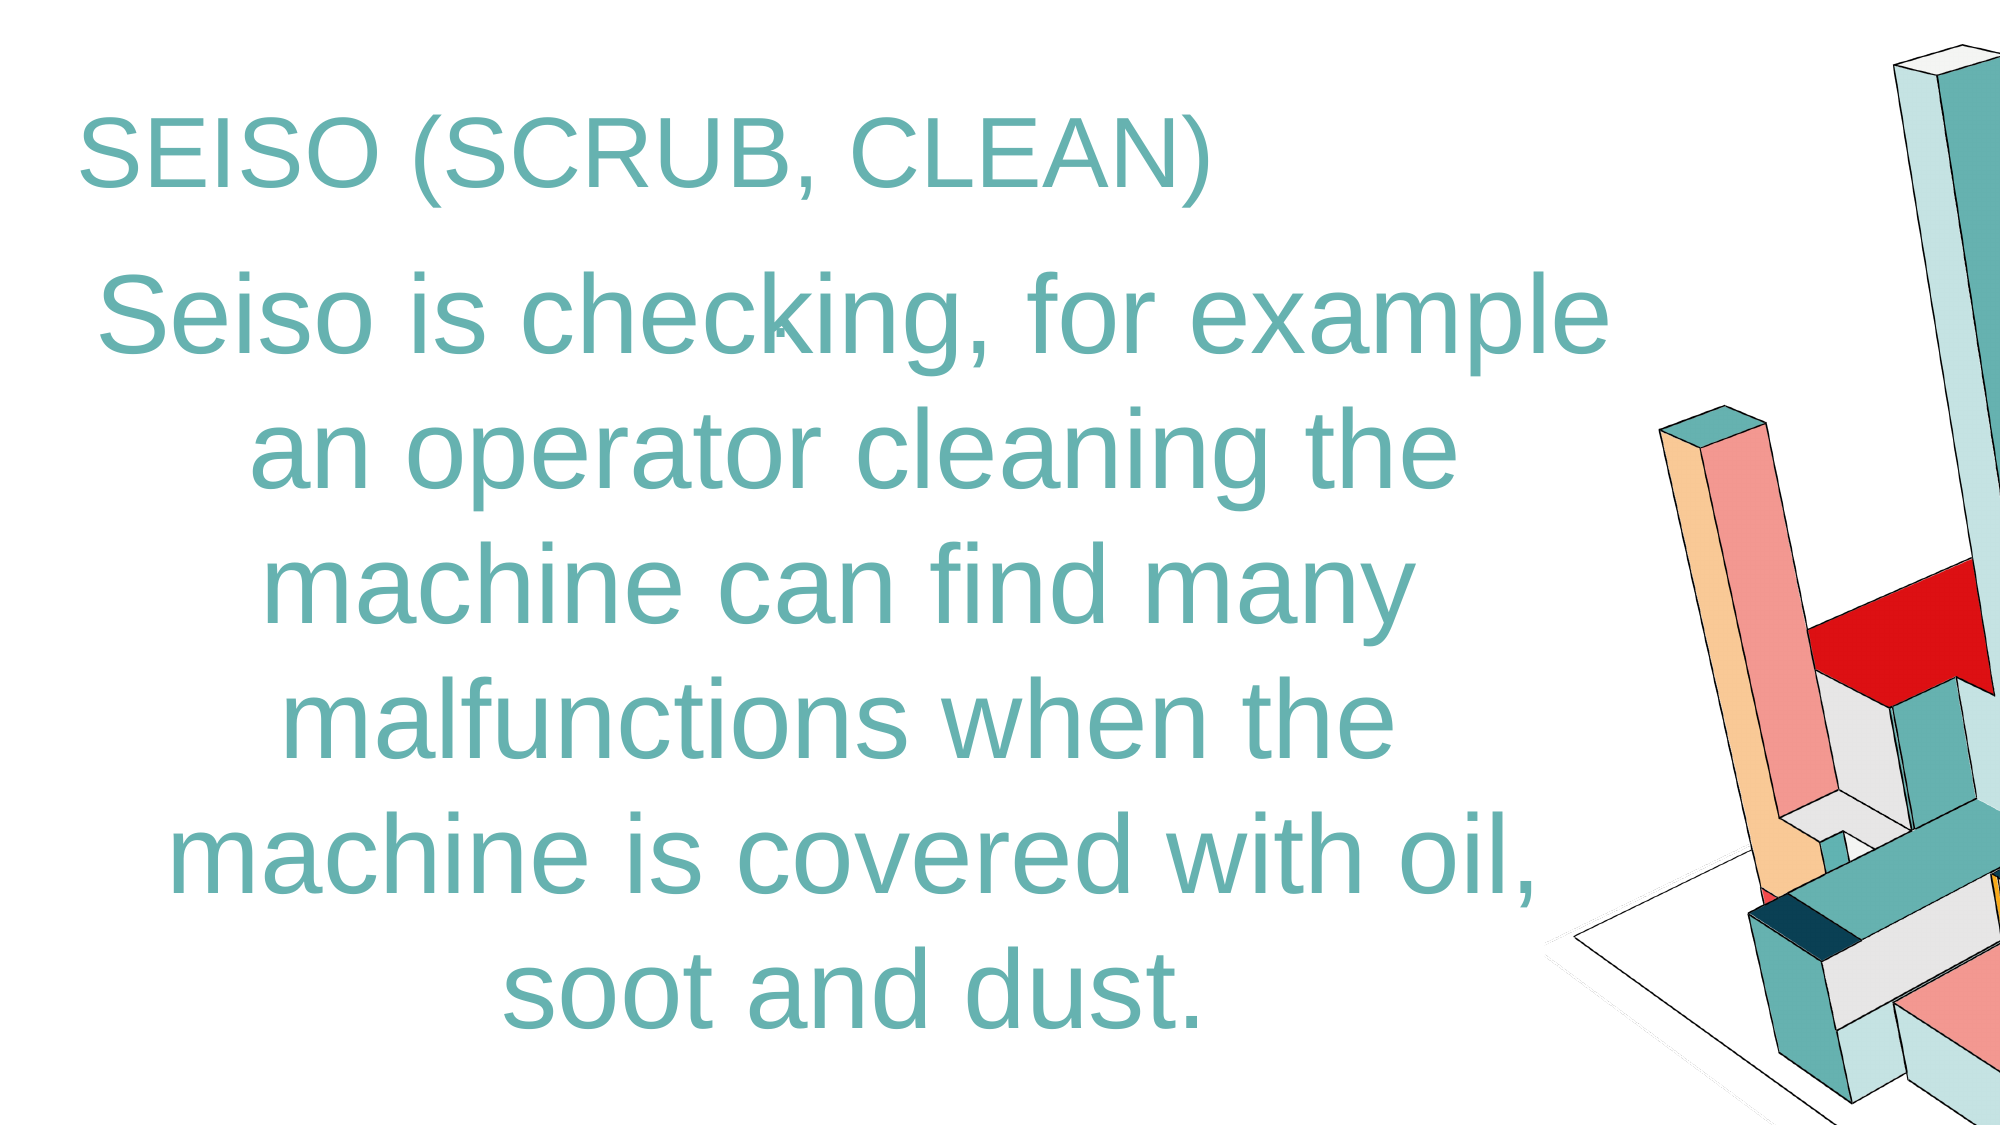

SEISO (SCRUB, CLEAN)
Seiso is checking, for example
an operator cleaning the
machine can find many
malfunctions when the
machine is covered with oil,
soot and dust.
.